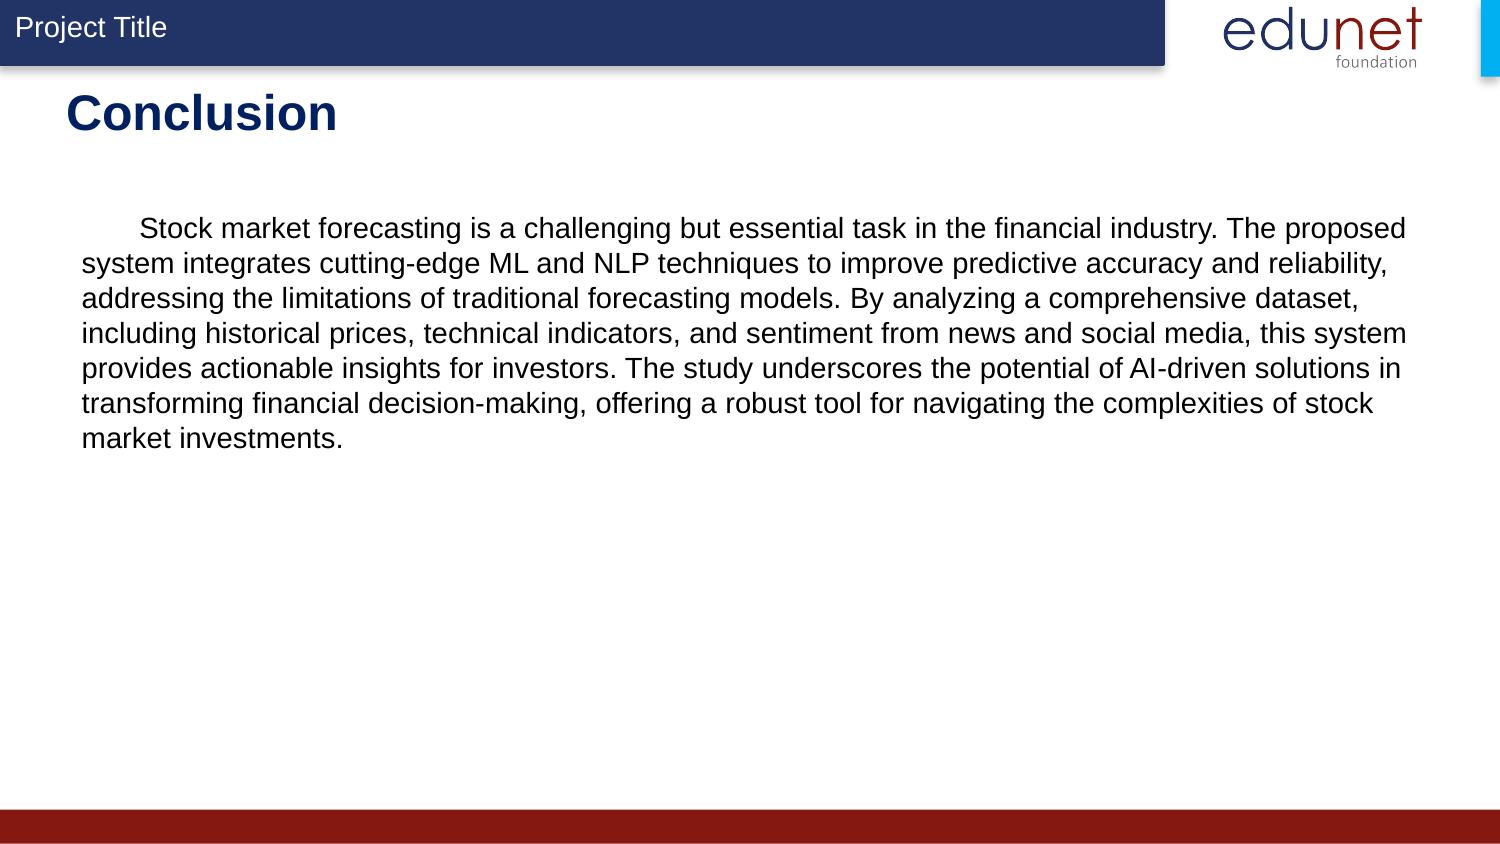

# Conclusion

       Stock market forecasting is a challenging but essential task in the financial industry. The proposed system integrates cutting-edge ML and NLP techniques to improve predictive accuracy and reliability, addressing the limitations of traditional forecasting models. By analyzing a comprehensive dataset, including historical prices, technical indicators, and sentiment from news and social media, this system provides actionable insights for investors. The study underscores the potential of AI-driven solutions in transforming financial decision-making, offering a robust tool for navigating the complexities of stock market investments.